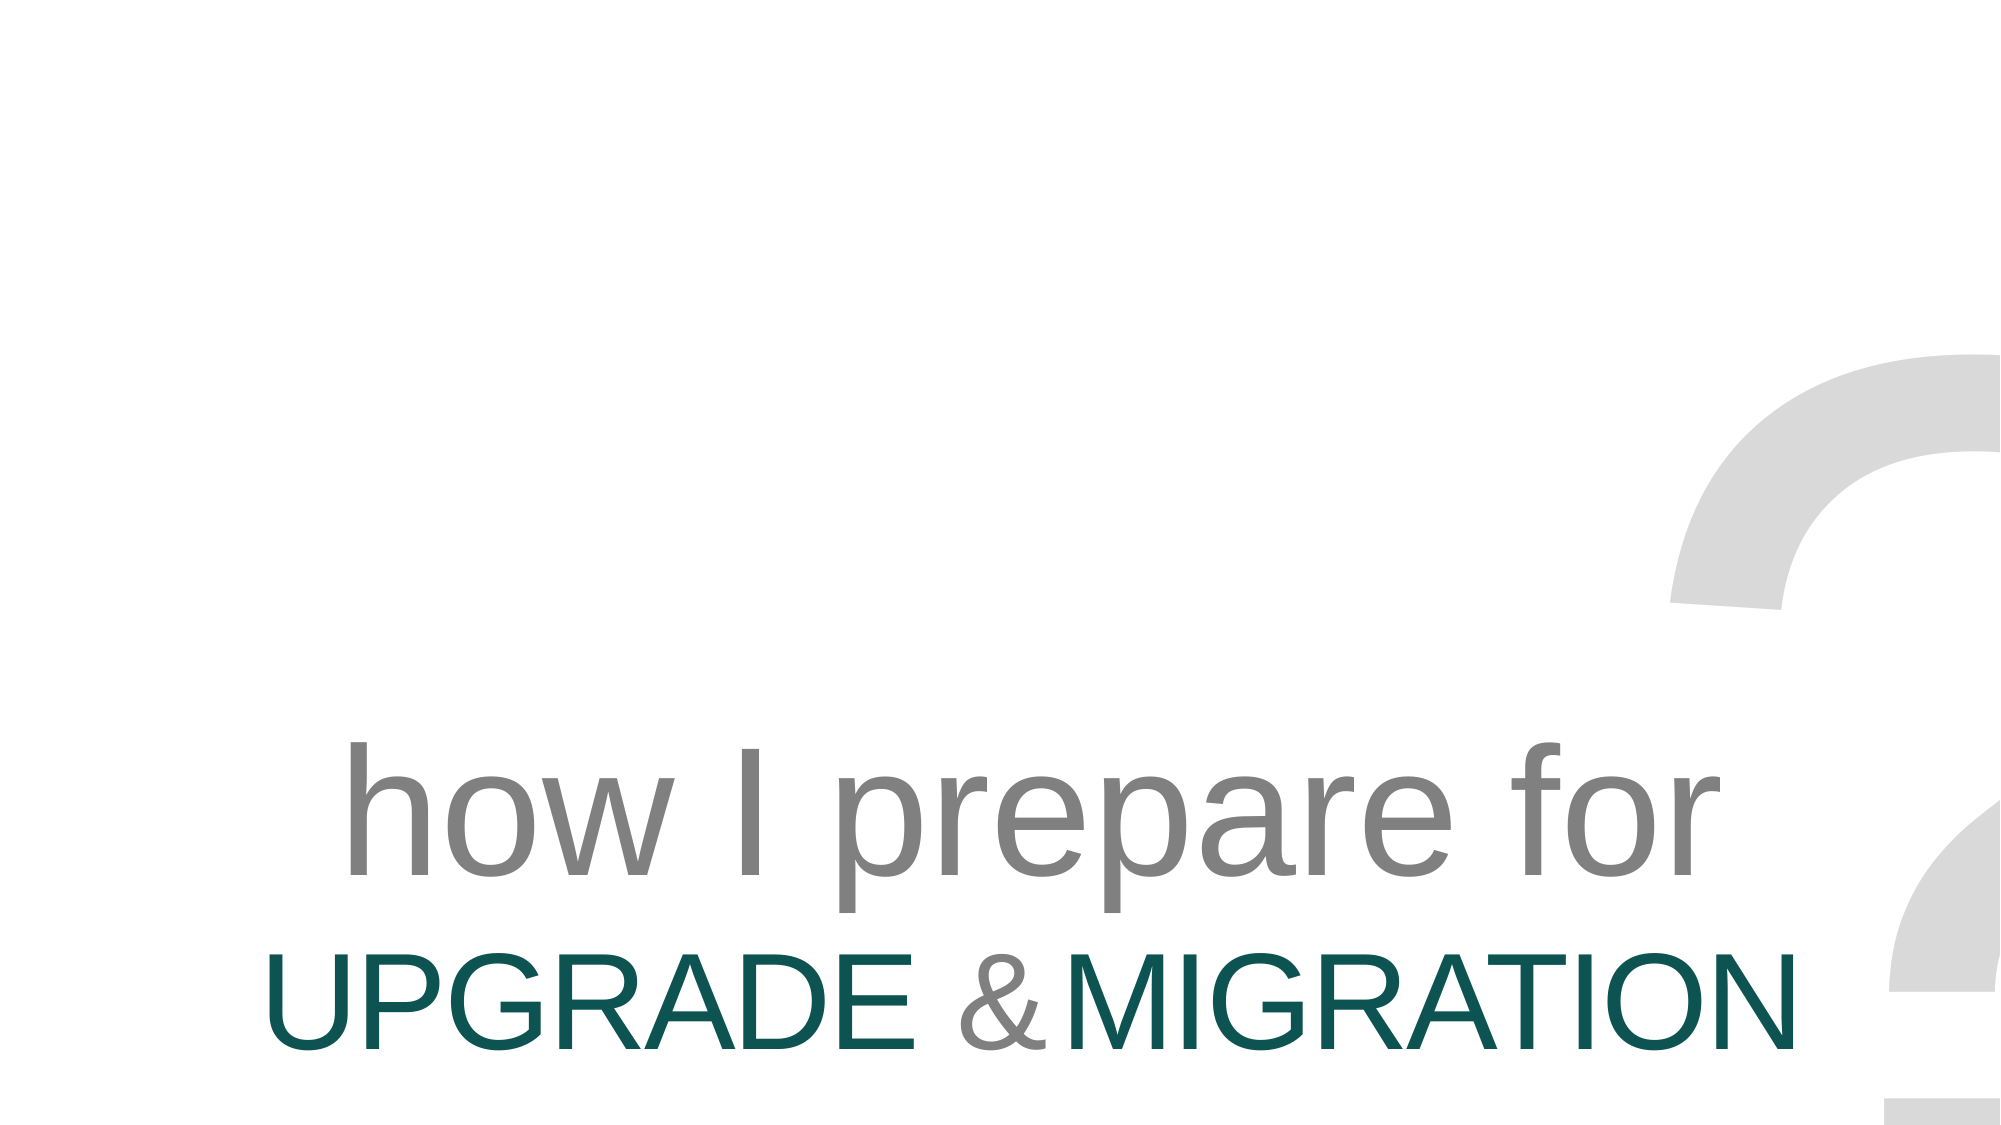

?
how I prepare for
UPGRADE &MIGRATION